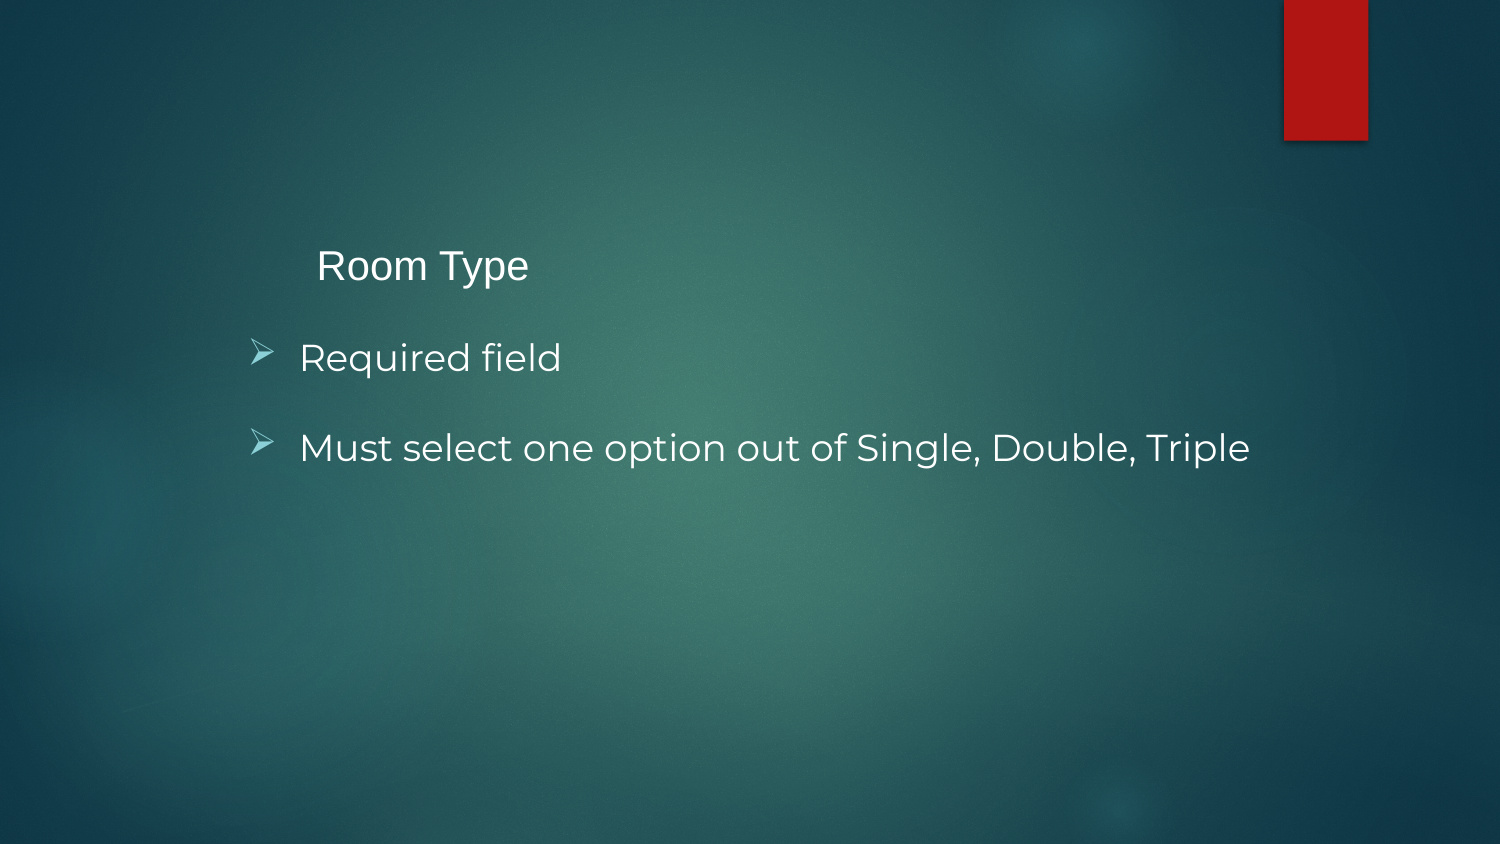

Room Type

Required field

Must select one option out of Single, Double, Triple